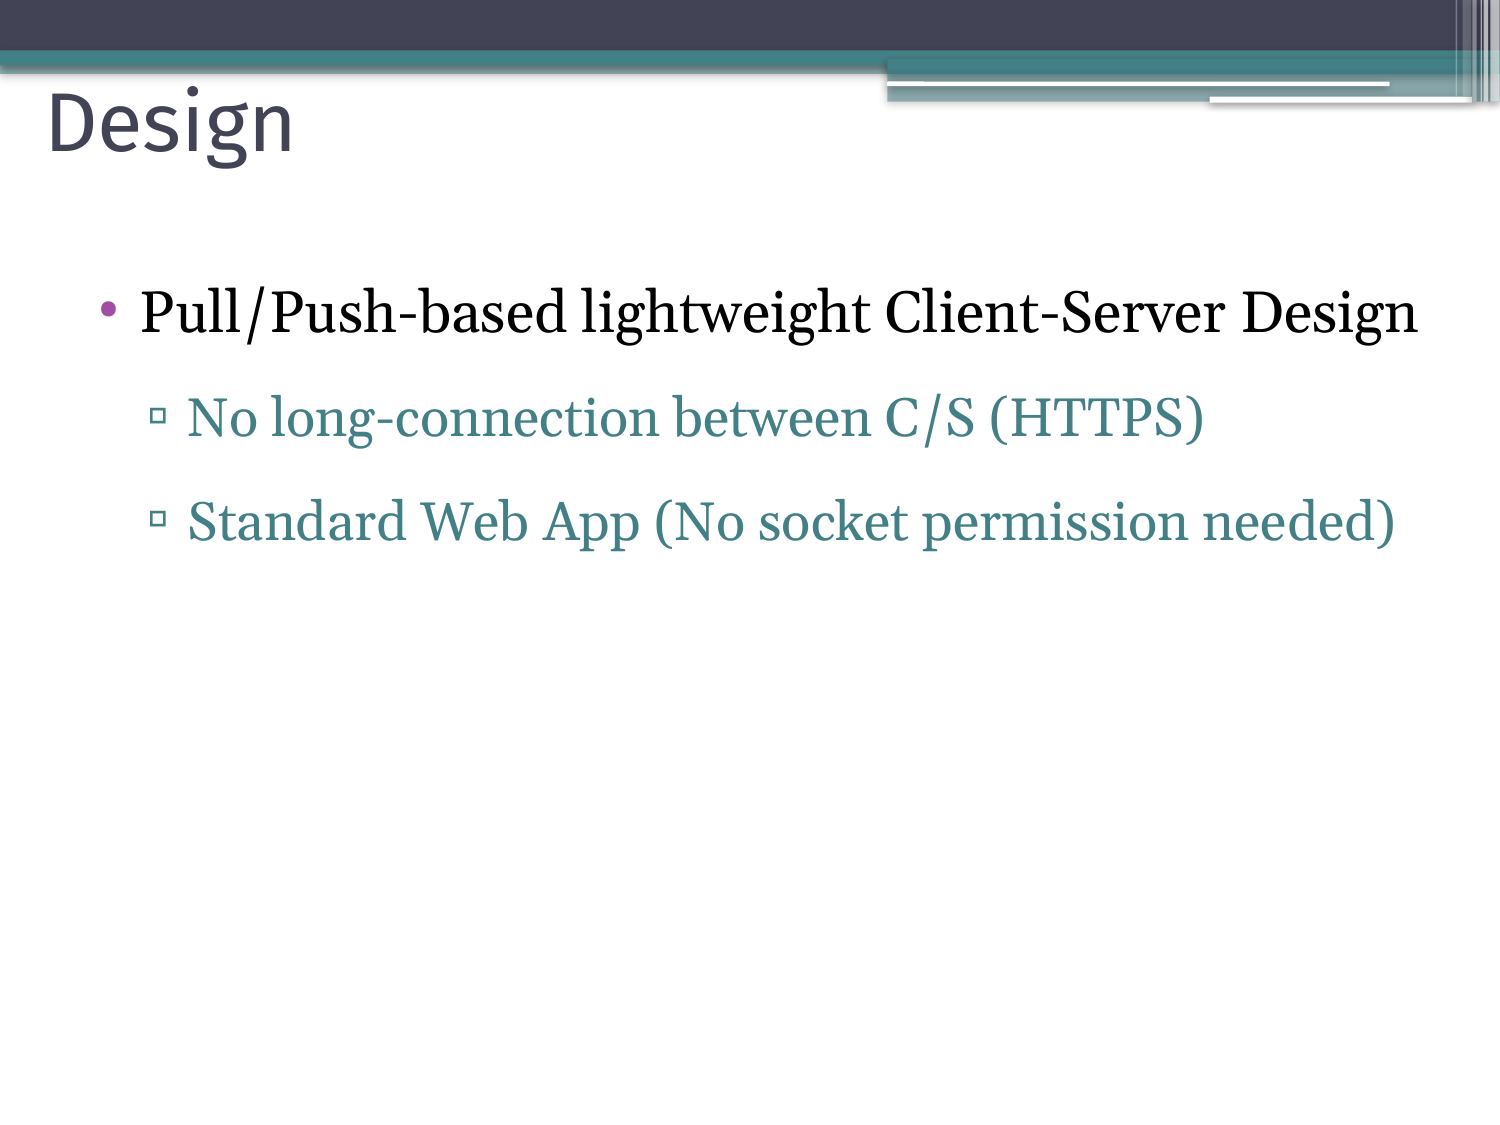

# Design
Pull/Push-based lightweight Client-Server Design
No long-connection between C/S (HTTPS)
Standard Web App (No socket permission needed)